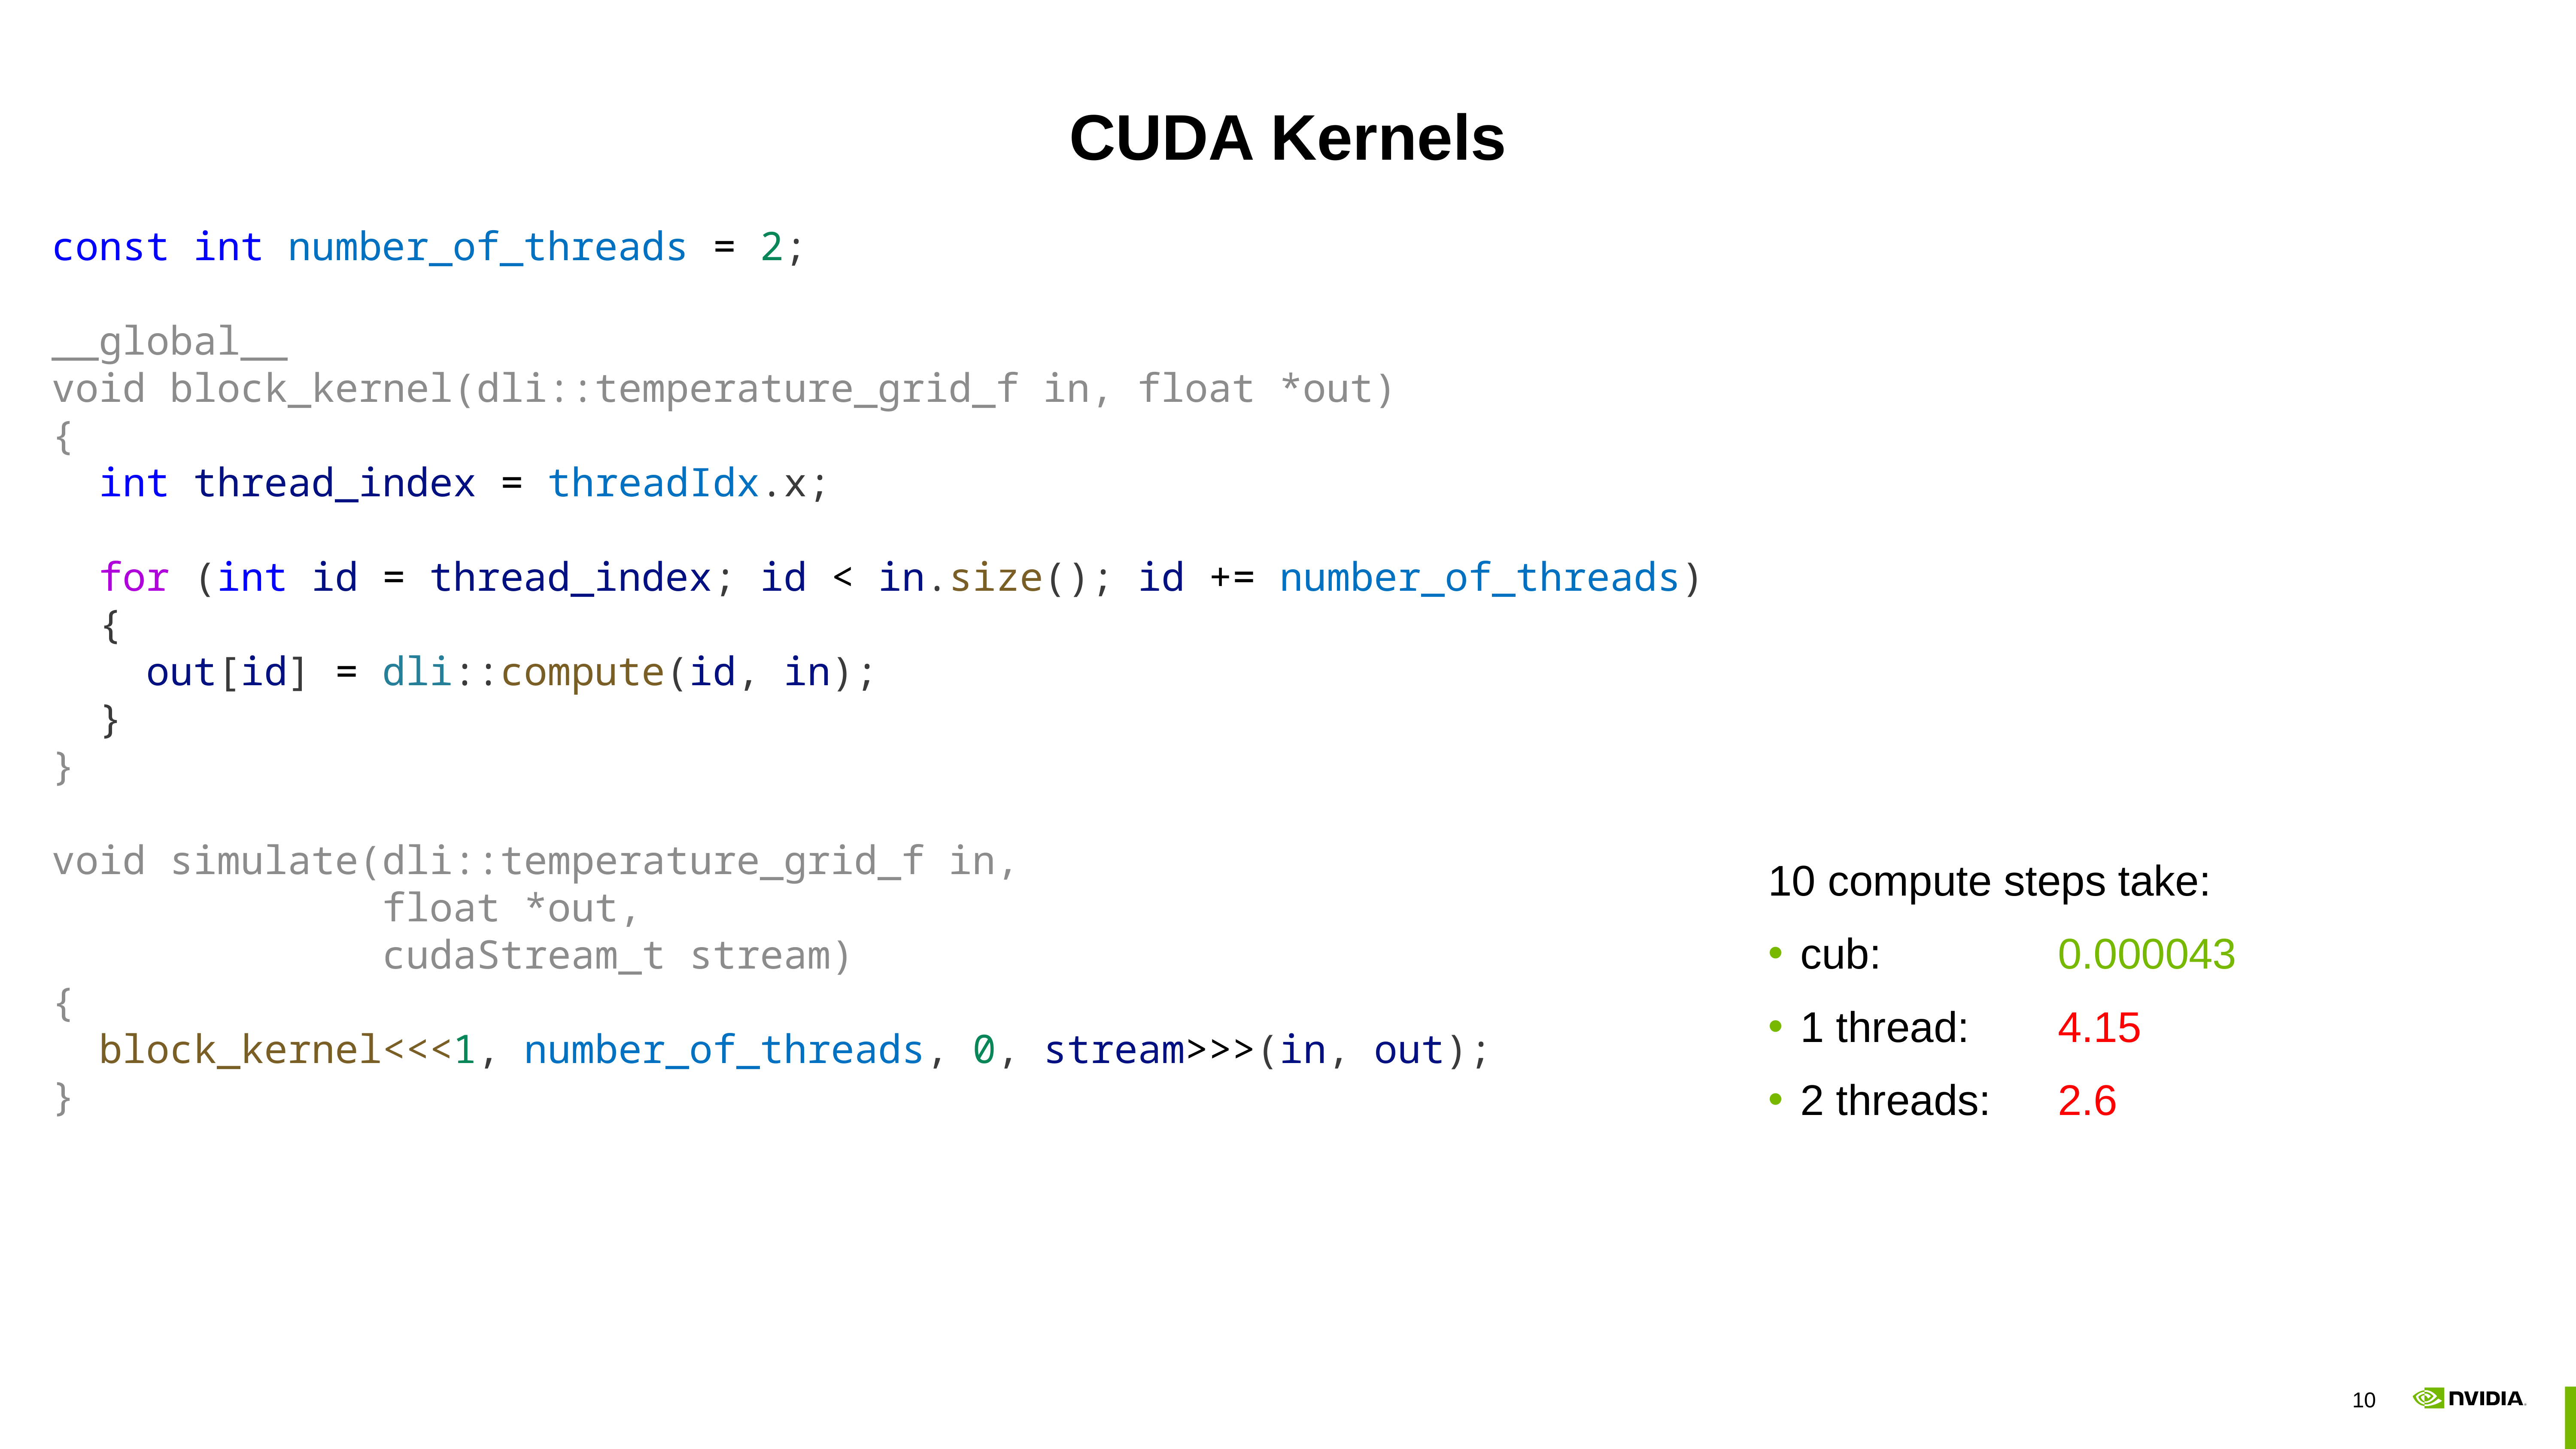

# CUDA Kernels
const int number_of_threads = 2;

__global__
void block_kernel(dli::temperature_grid_f in, float *out)
{
  int thread_index = threadIdx.x;

  for (int id = thread_index; id < in.size(); id += number_of_threads)
  {
    out[id] = dli::compute(id, in);
  }
}

void simulate(dli::temperature_grid_f in,
              float *out,
              cudaStream_t stream)
{
  block_kernel<<<1, number_of_threads, 0, stream>>>(in, out);
}
10 compute steps take:
cub:	 		0.000043
1 thread:		4.15
2 threads:		2.6